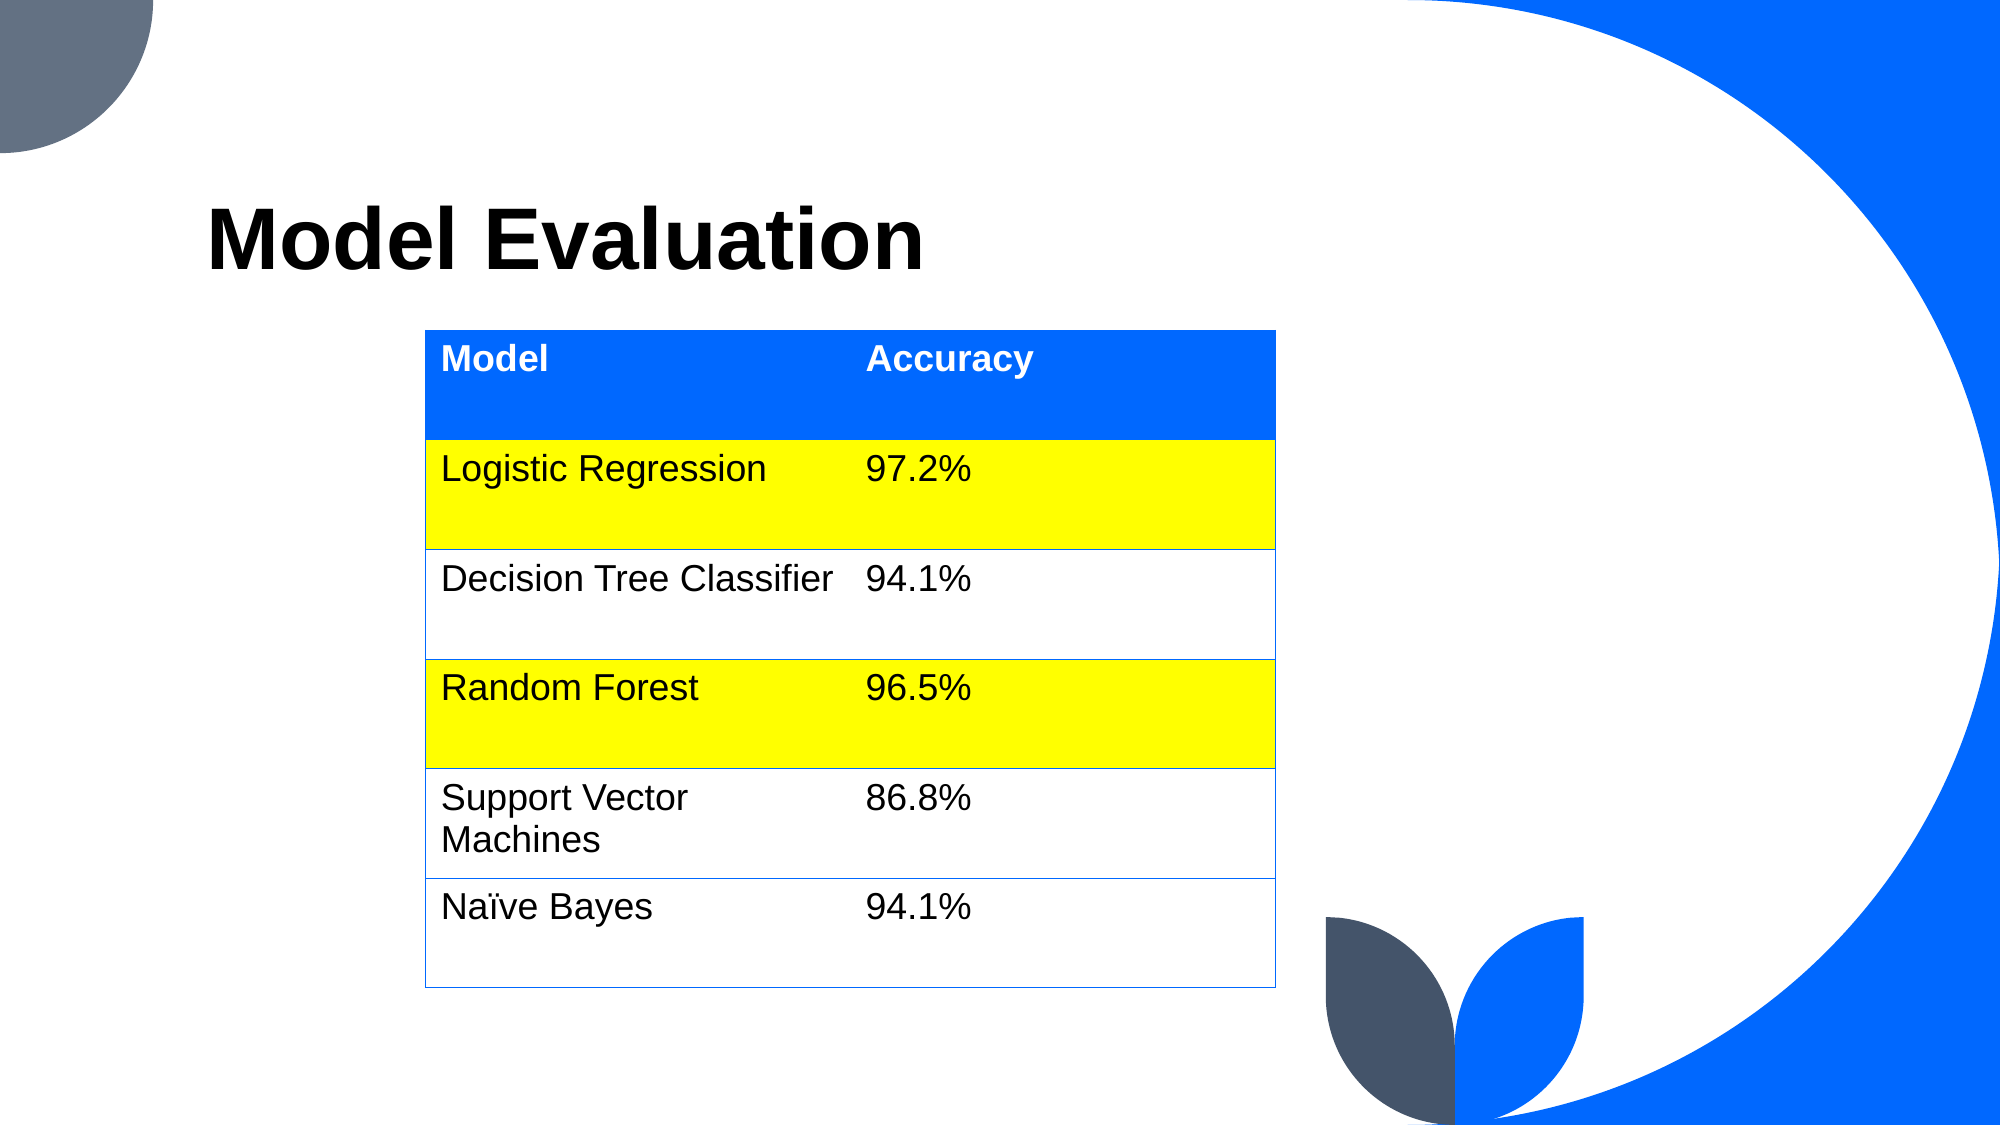

# Model Evaluation
| Model | Accuracy |
| --- | --- |
| Logistic Regression | 97.2% |
| Decision Tree Classifier | 94.1% |
| Random Forest | 96.5% |
| Support Vector Machines | 86.8% |
| Naïve Bayes | 94.1% |